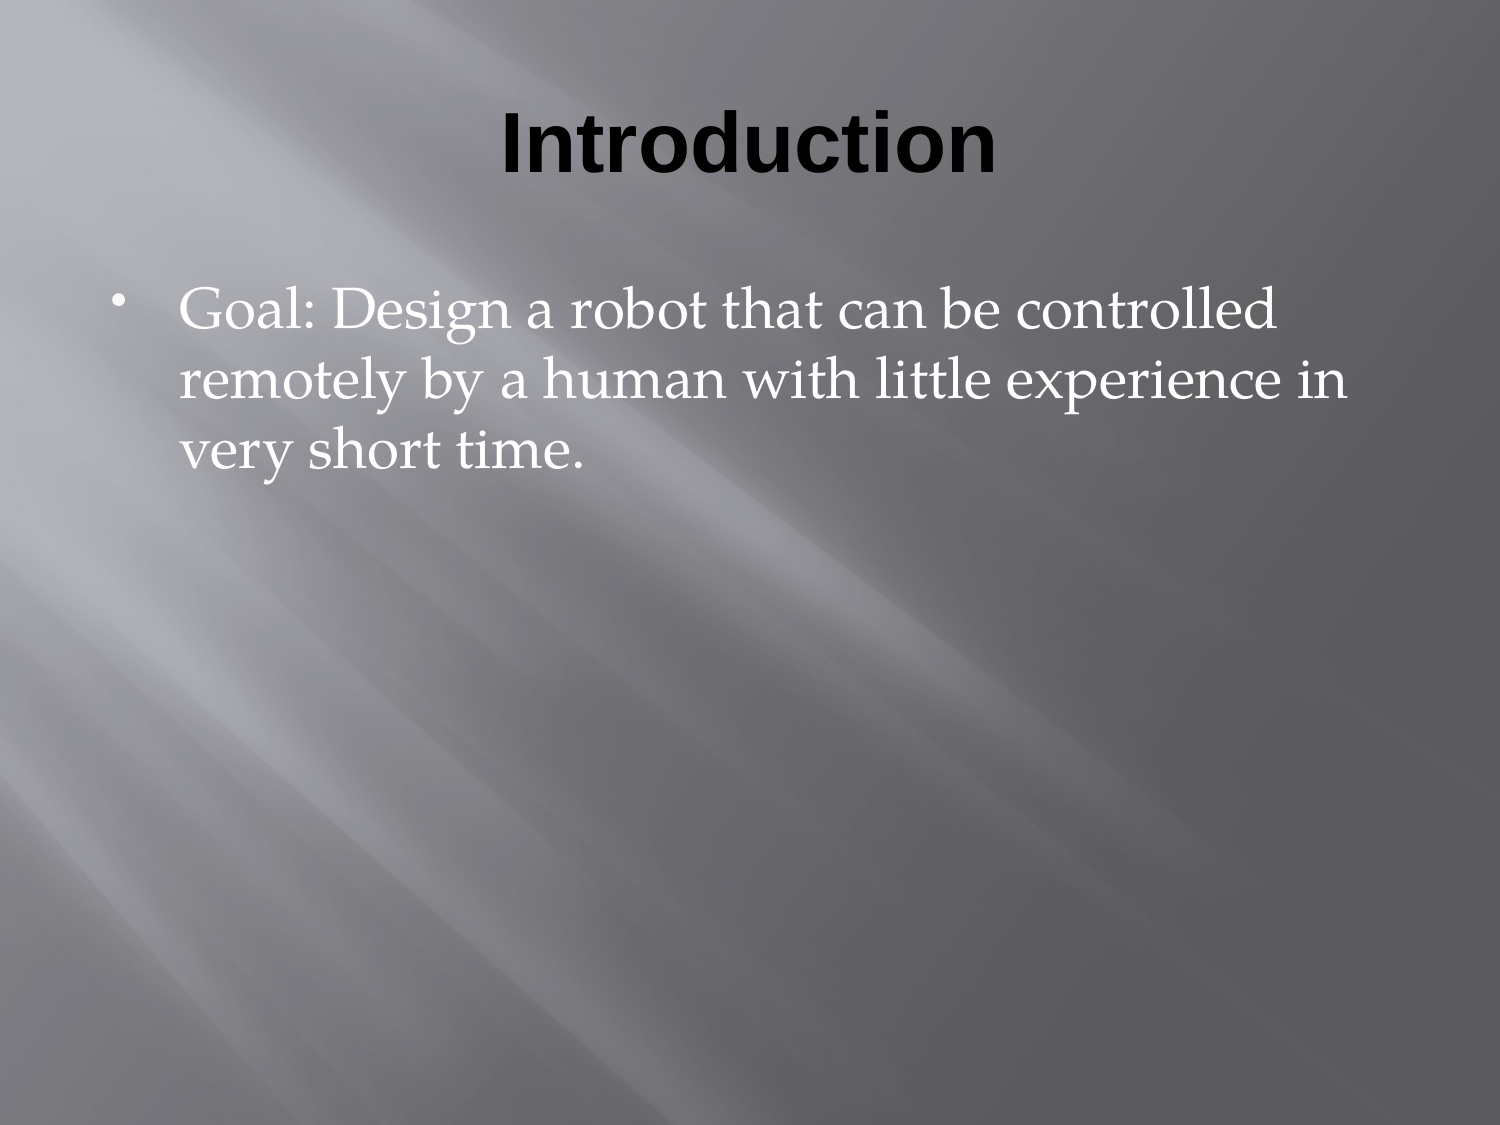

# Introduction
Goal: Design a robot that can be controlled remotely by a human with little experience in very short time.